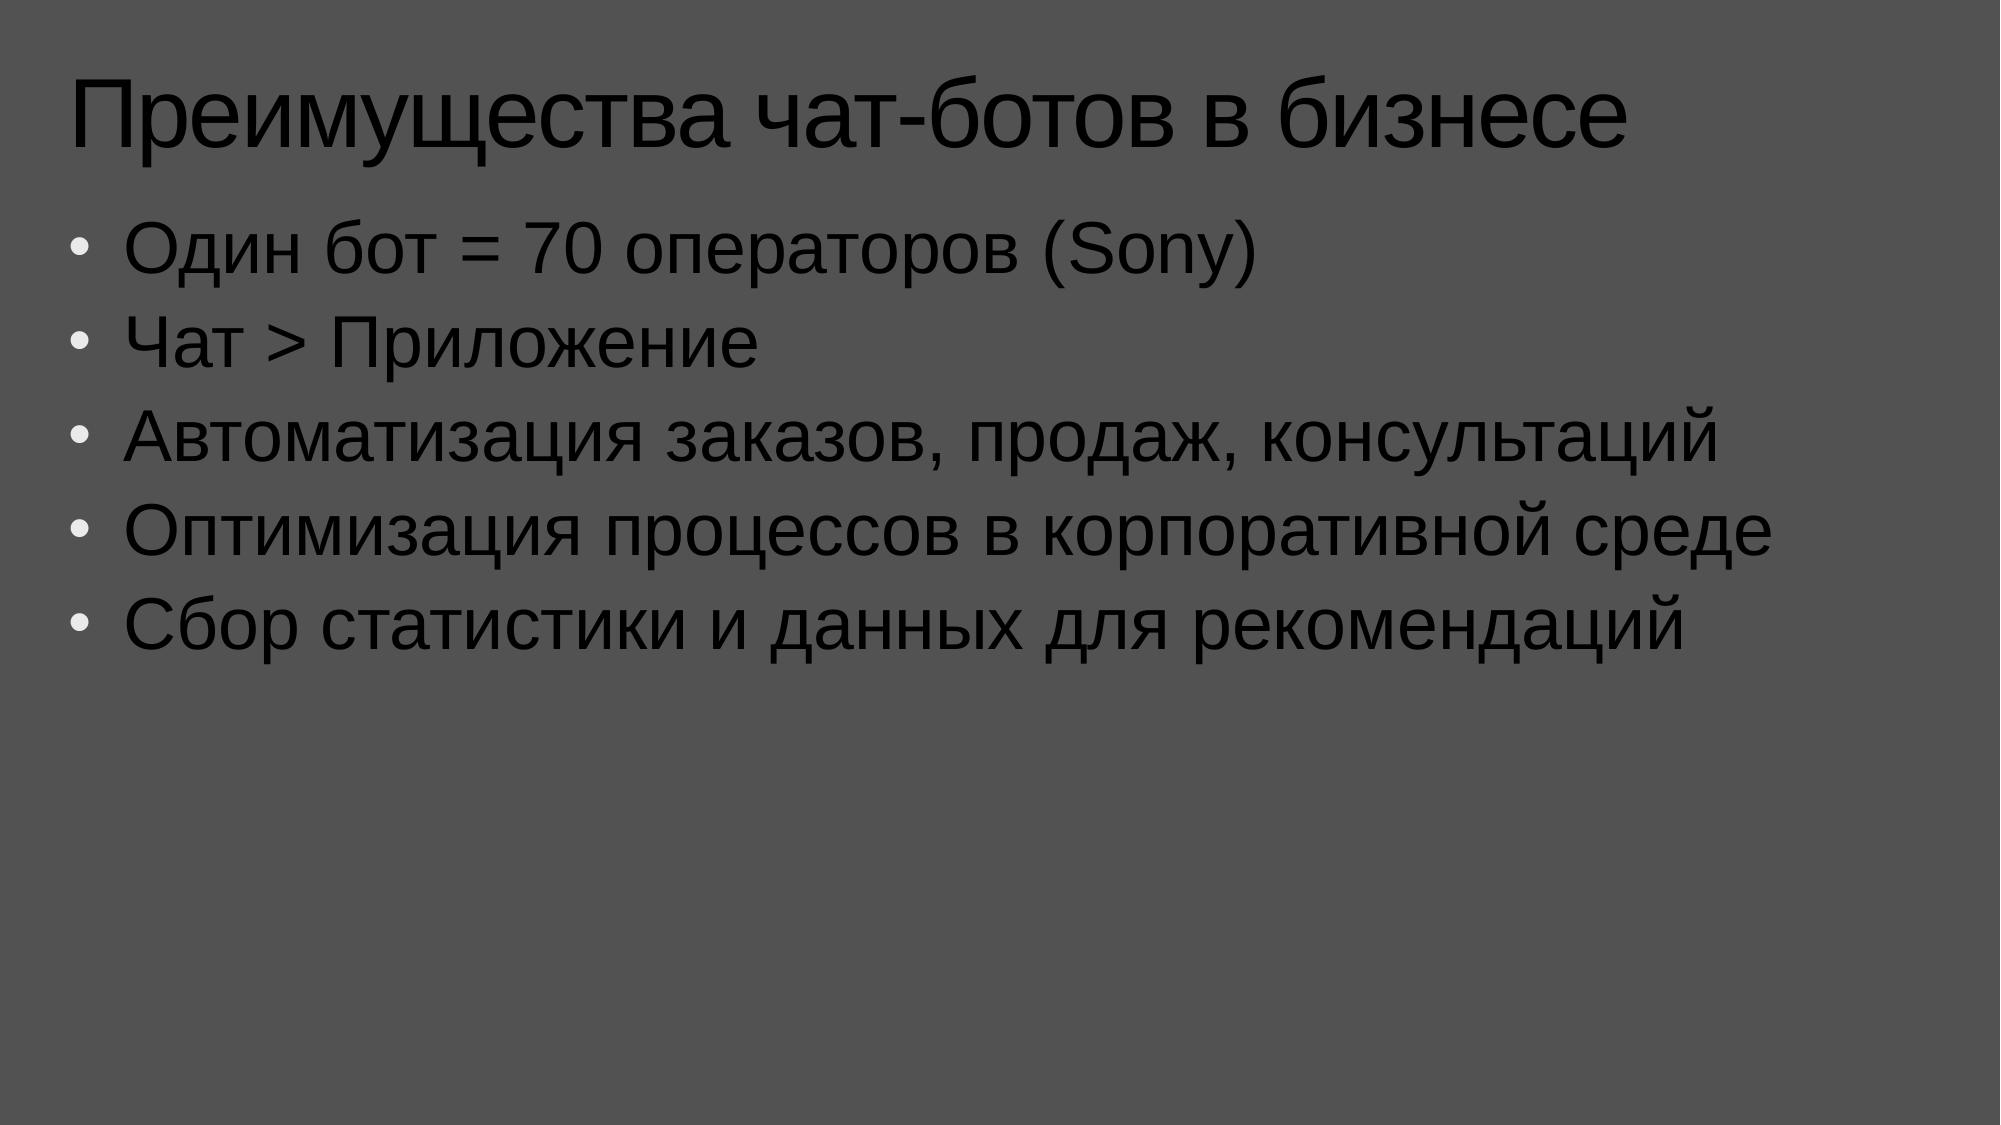

# Преимущества чат-ботов в бизнесе
Один бот = 70 операторов (Sony)
Чат > Приложение
Автоматизация заказов, продаж, консультаций
Оптимизация процессов в корпоративной среде
Сбор статистики и данных для рекомендаций